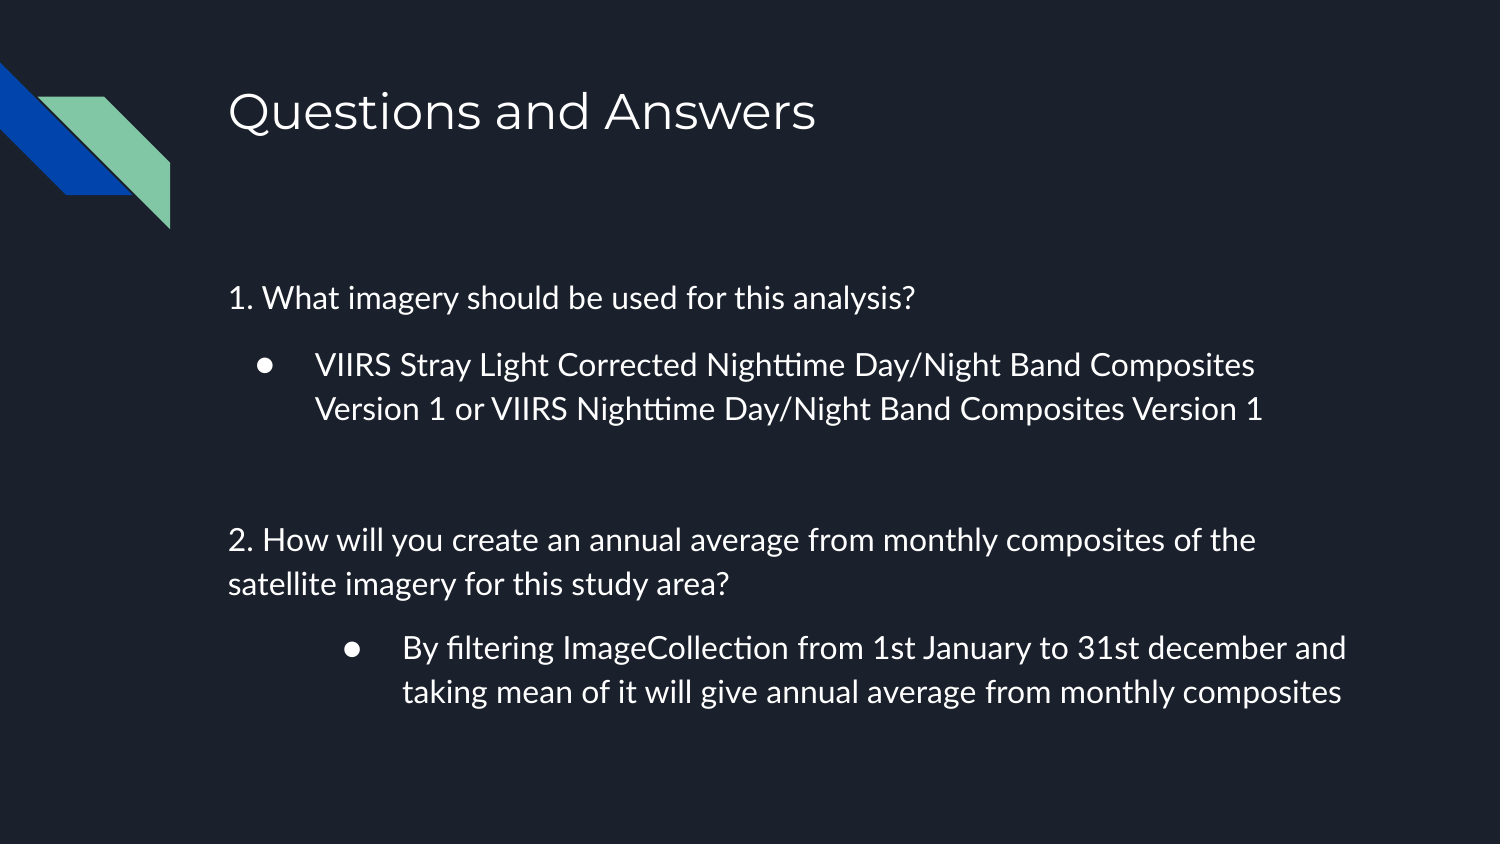

# Questions and Answers
1. What imagery should be used for this analysis?
VIIRS Stray Light Corrected Nighttime Day/Night Band Composites Version 1 or VIIRS Nighttime Day/Night Band Composites Version 1

2. How will you create an annual average from monthly composites of the satellite imagery for this study area?
By filtering ImageCollection from 1st January to 31st december and taking mean of it will give annual average from monthly composites